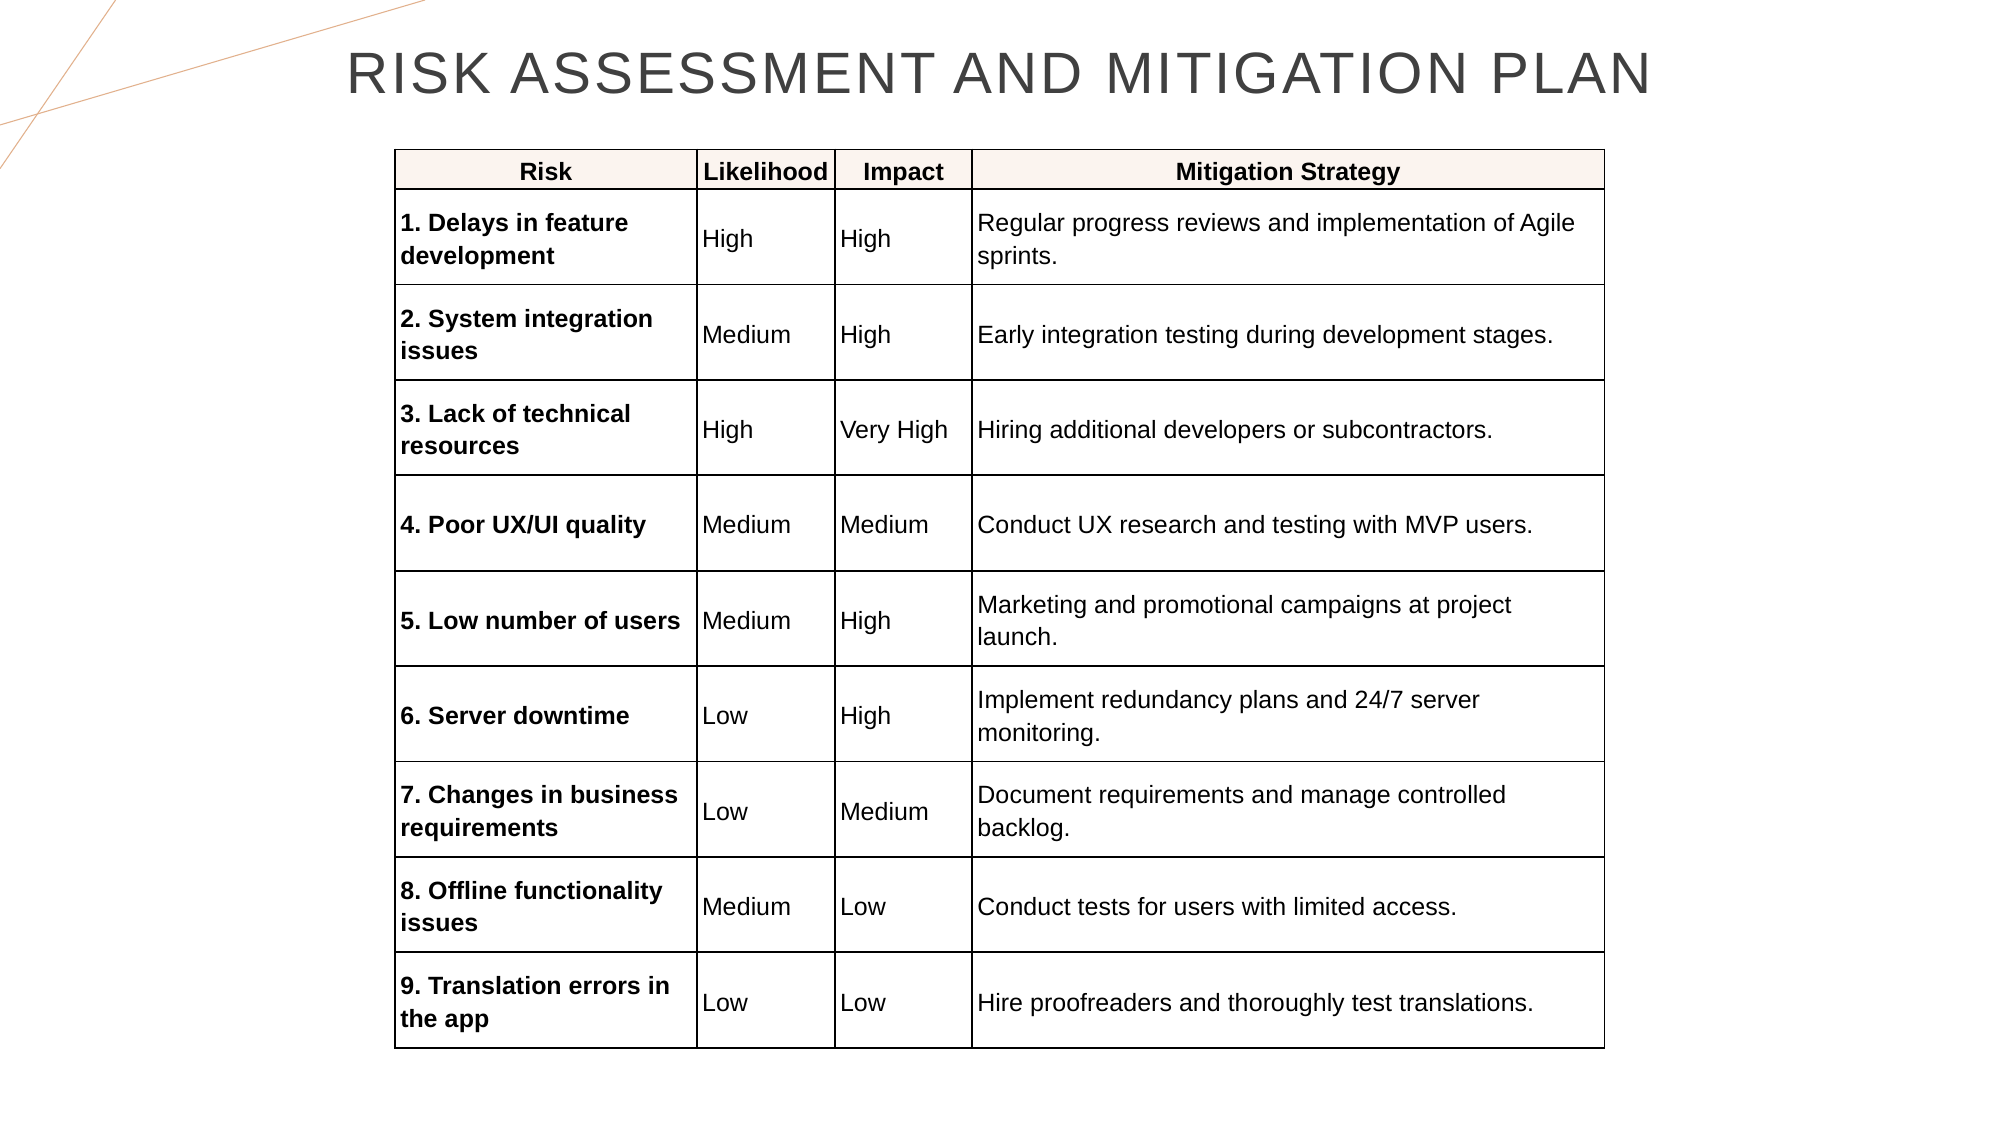

# Risk assessment and mitigation plan
| Risk | Likelihood | Impact | Mitigation Strategy |
| --- | --- | --- | --- |
| 1. Delays in feature development | High | High | Regular progress reviews and implementation of Agile sprints. |
| 2. System integration issues | Medium | High | Early integration testing during development stages. |
| 3. Lack of technical resources | High | Very High | Hiring additional developers or subcontractors. |
| 4. Poor UX/UI quality | Medium | Medium | Conduct UX research and testing with MVP users. |
| 5. Low number of users | Medium | High | Marketing and promotional campaigns at project launch. |
| 6. Server downtime | Low | High | Implement redundancy plans and 24/7 server monitoring. |
| 7. Changes in business requirements | Low | Medium | Document requirements and manage controlled backlog. |
| 8. Offline functionality issues | Medium | Low | Conduct tests for users with limited access. |
| 9. Translation errors in the app | Low | Low | Hire proofreaders and thoroughly test translations. |